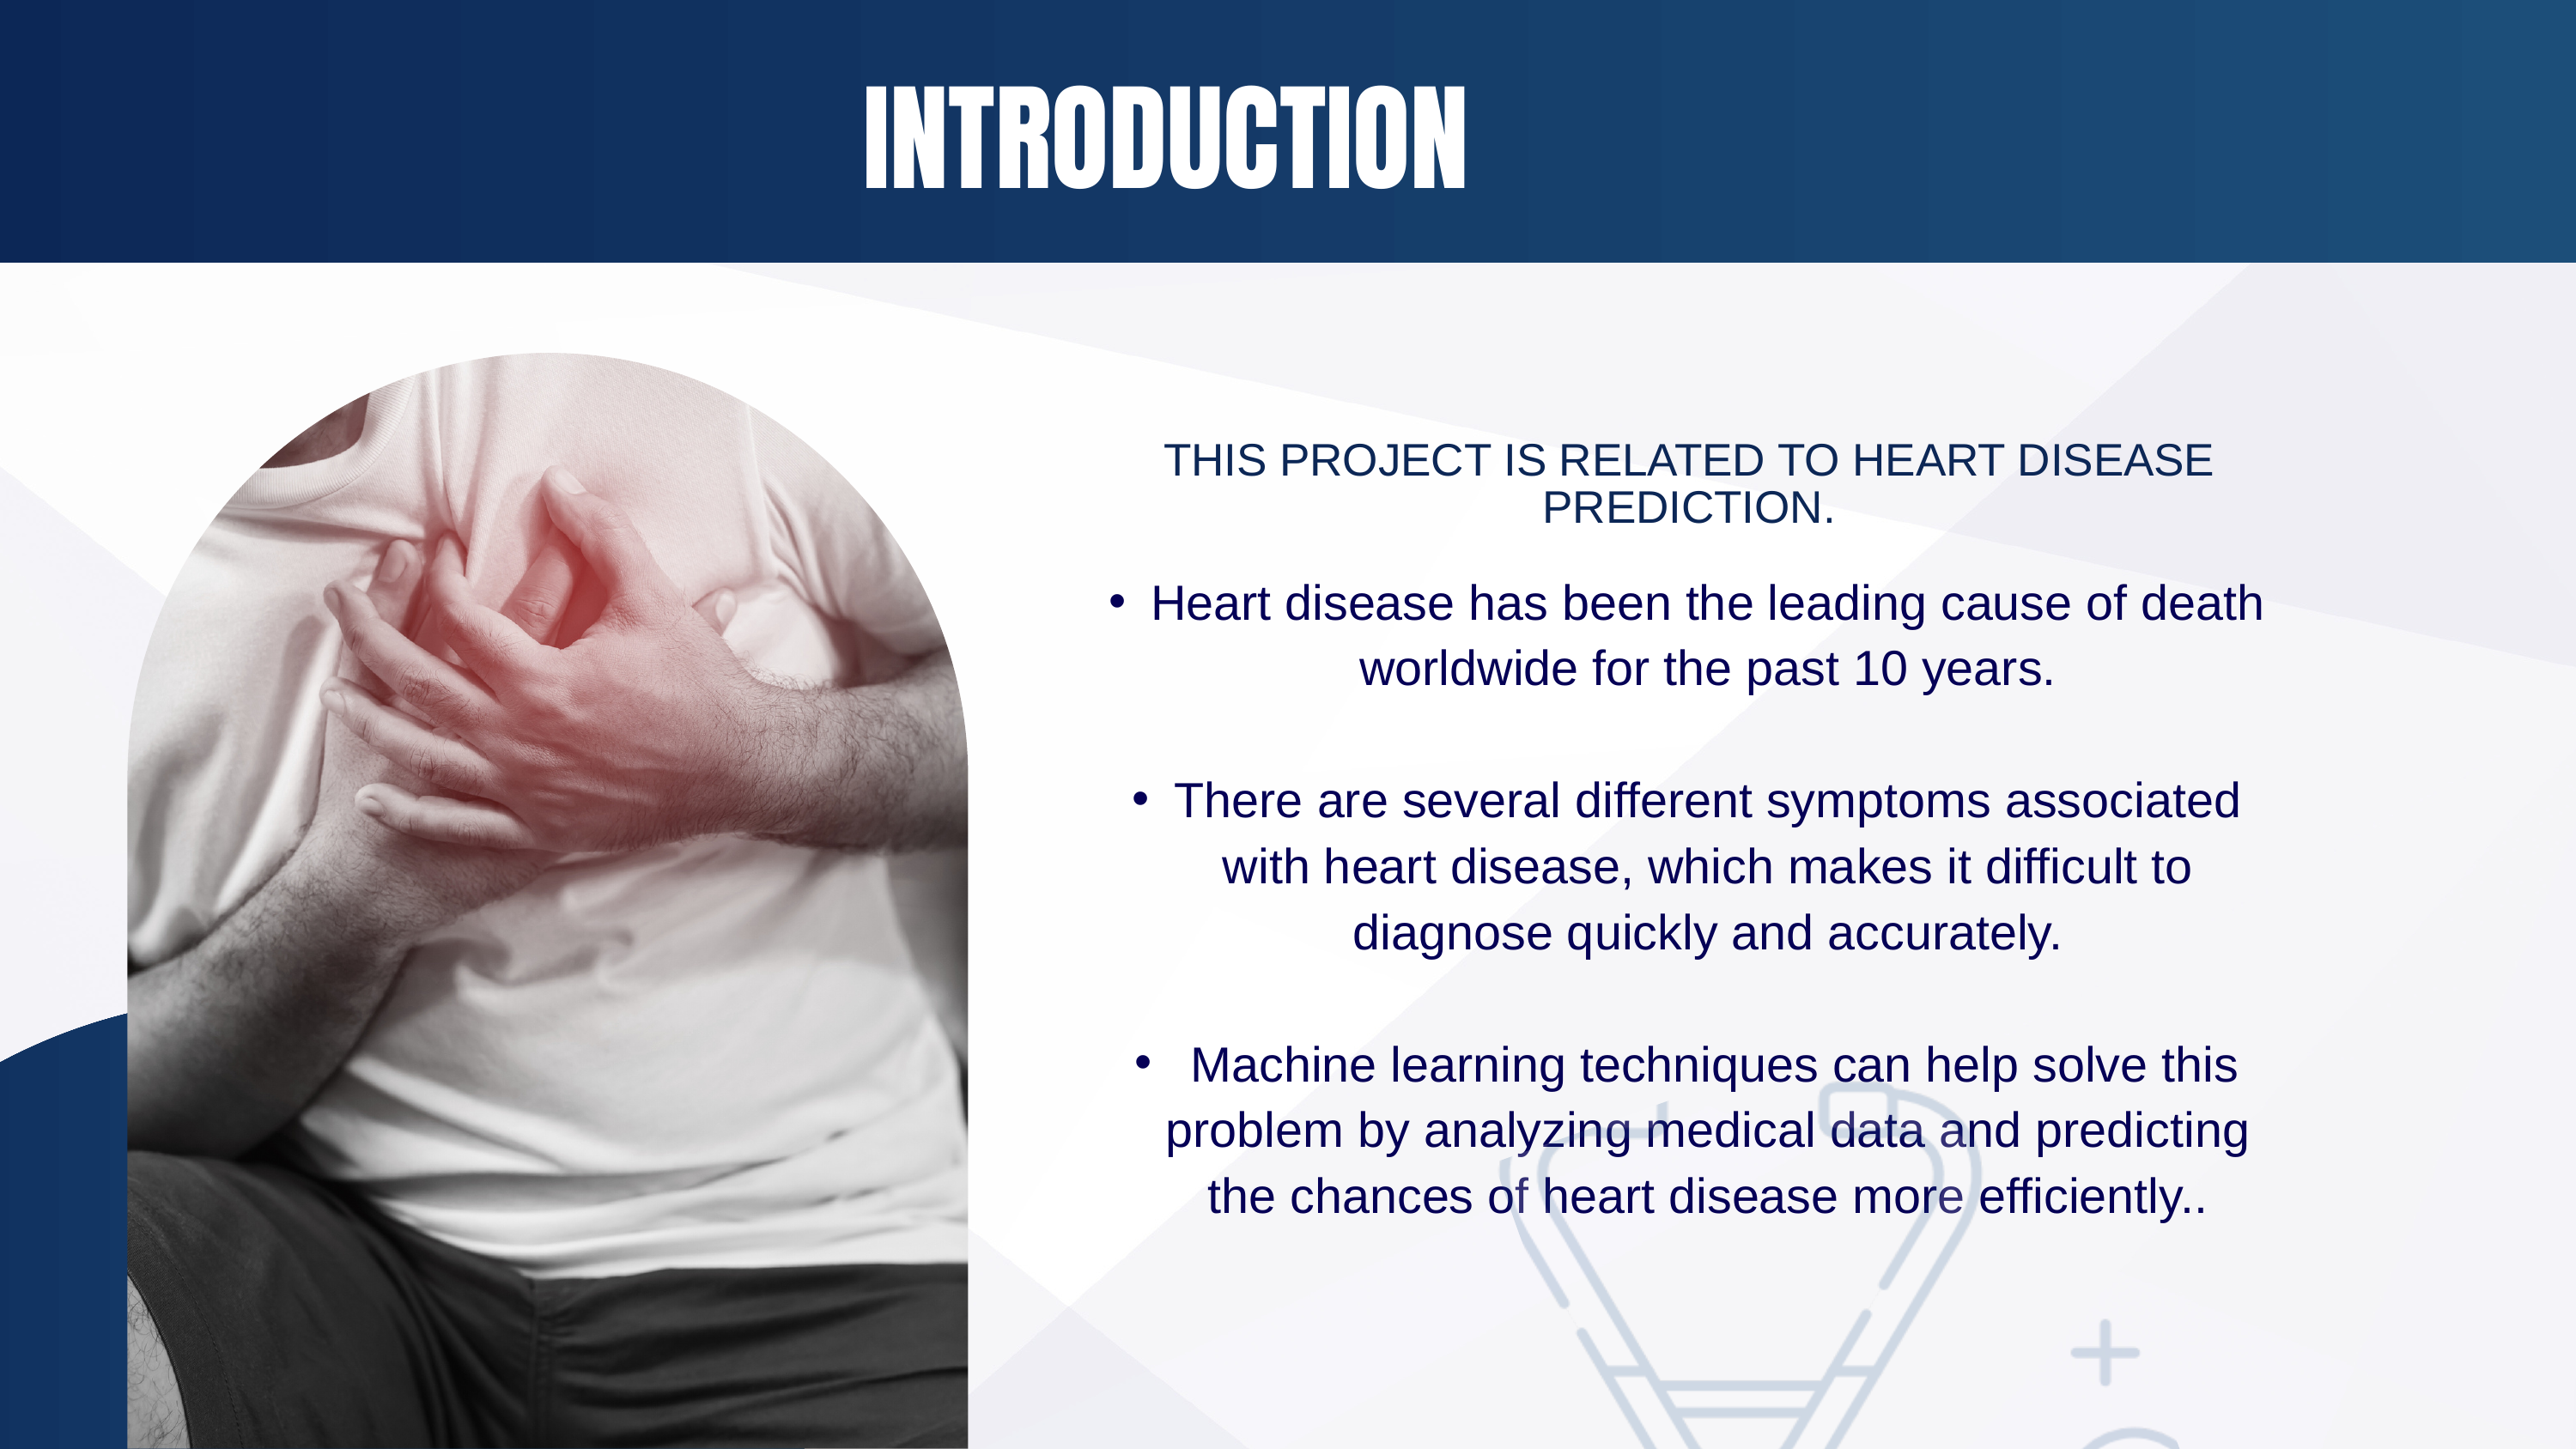

INTRODUCTION

THIS PROJECT IS RELATED TO HEART DISEASE PREDICTION.

Heart disease has been the leading cause of death worldwide for the past 10 years.

There are several different symptoms associated with heart disease, which makes it difficult to diagnose quickly and accurately.

 Machine learning techniques can help solve this problem by analyzing medical data and predicting the chances of heart disease more efficiently..